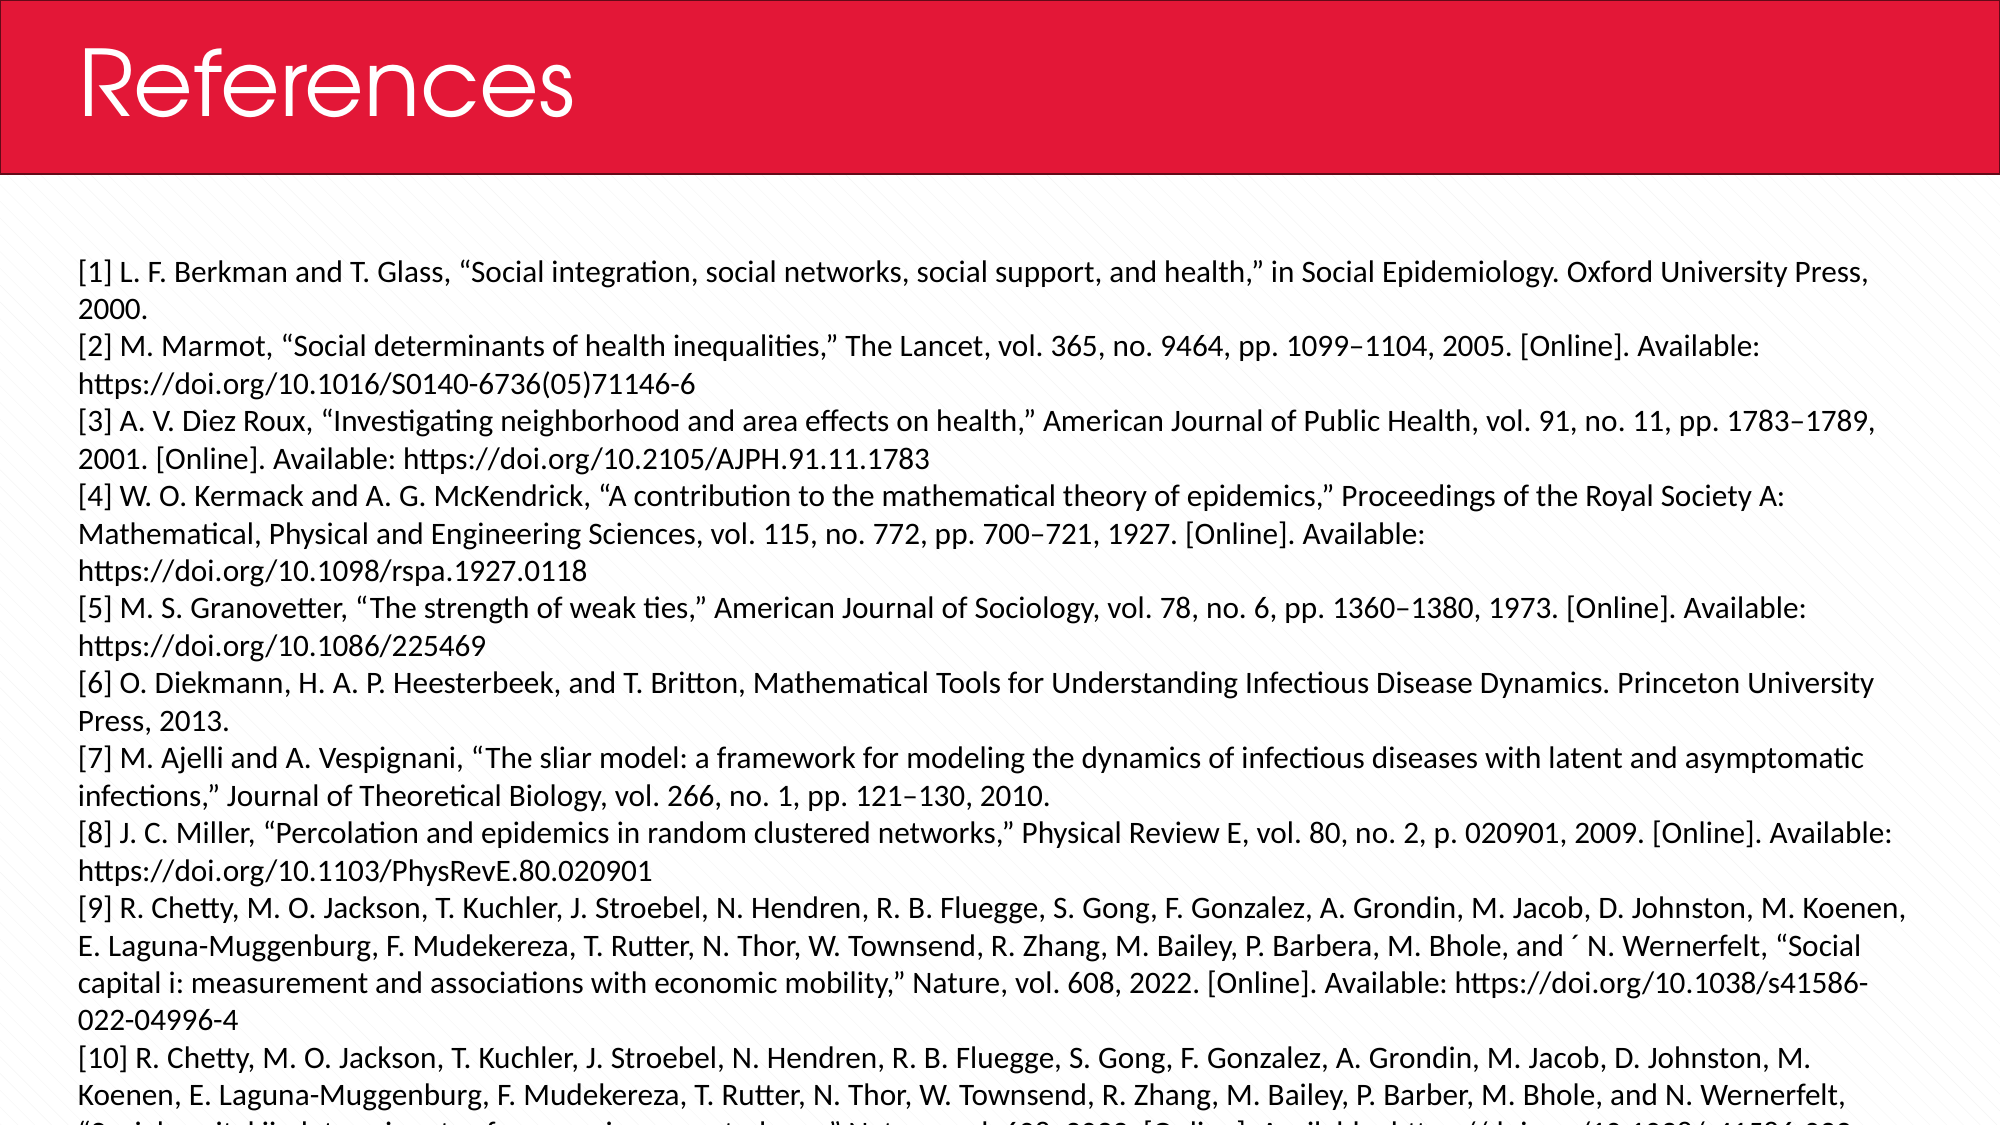

# References
[1] L. F. Berkman and T. Glass, “Social integration, social networks, social support, and health,” in Social Epidemiology. Oxford University Press, 2000.
[2] M. Marmot, “Social determinants of health inequalities,” The Lancet, vol. 365, no. 9464, pp. 1099–1104, 2005. [Online]. Available: https://doi.org/10.1016/S0140-6736(05)71146-6
[3] A. V. Diez Roux, “Investigating neighborhood and area effects on health,” American Journal of Public Health, vol. 91, no. 11, pp. 1783–1789, 2001. [Online]. Available: https://doi.org/10.2105/AJPH.91.11.1783
[4] W. O. Kermack and A. G. McKendrick, “A contribution to the mathematical theory of epidemics,” Proceedings of the Royal Society A: Mathematical, Physical and Engineering Sciences, vol. 115, no. 772, pp. 700–721, 1927. [Online]. Available: https://doi.org/10.1098/rspa.1927.0118
[5] M. S. Granovetter, “The strength of weak ties,” American Journal of Sociology, vol. 78, no. 6, pp. 1360–1380, 1973. [Online]. Available: https://doi.org/10.1086/225469
[6] O. Diekmann, H. A. P. Heesterbeek, and T. Britton, Mathematical Tools for Understanding Infectious Disease Dynamics. Princeton University Press, 2013.
[7] M. Ajelli and A. Vespignani, “The sliar model: a framework for modeling the dynamics of infectious diseases with latent and asymptomatic infections,” Journal of Theoretical Biology, vol. 266, no. 1, pp. 121–130, 2010.
[8] J. C. Miller, “Percolation and epidemics in random clustered networks,” Physical Review E, vol. 80, no. 2, p. 020901, 2009. [Online]. Available: https://doi.org/10.1103/PhysRevE.80.020901
[9] R. Chetty, M. O. Jackson, T. Kuchler, J. Stroebel, N. Hendren, R. B. Fluegge, S. Gong, F. Gonzalez, A. Grondin, M. Jacob, D. Johnston, M. Koenen, E. Laguna-Muggenburg, F. Mudekereza, T. Rutter, N. Thor, W. Townsend, R. Zhang, M. Bailey, P. Barbera, M. Bhole, and ´ N. Wernerfelt, “Social capital i: measurement and associations with economic mobility,” Nature, vol. 608, 2022. [Online]. Available: https://doi.org/10.1038/s41586-022-04996-4
[10] R. Chetty, M. O. Jackson, T. Kuchler, J. Stroebel, N. Hendren, R. B. Fluegge, S. Gong, F. Gonzalez, A. Grondin, M. Jacob, D. Johnston, M. Koenen, E. Laguna-Muggenburg, F. Mudekereza, T. Rutter, N. Thor, W. Townsend, R. Zhang, M. Bailey, P. Barber, M. Bhole, and N. Wernerfelt, “Social capital ii: determinants of economic connectedness,” Nature, vol. 608, 2022. [Online]. Available: https://doi.org/10.1038/s41586-022-04997-3